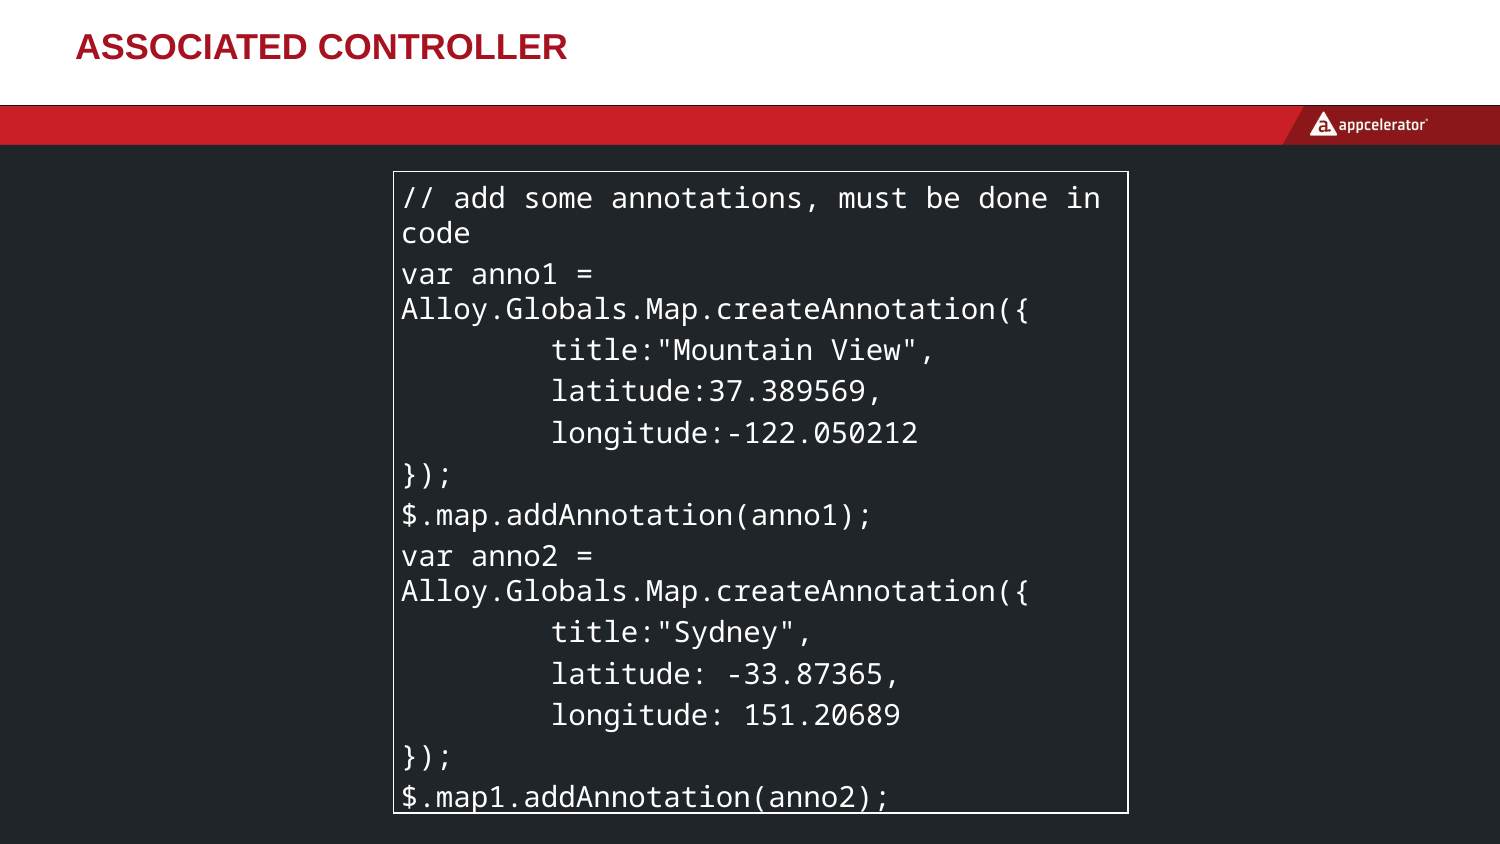

# Associated Controller

// add some annotations, must be done in code
var anno1 = Alloy.Globals.Map.createAnnotation({
	title:"Mountain View",
	latitude:37.389569,
	longitude:-122.050212
});
$.map.addAnnotation(anno1);
var anno2 = Alloy.Globals.Map.createAnnotation({
	title:"Sydney",
	latitude: -33.87365,
	longitude: 151.20689
});
$.map1.addAnnotation(anno2);

$.win.open();